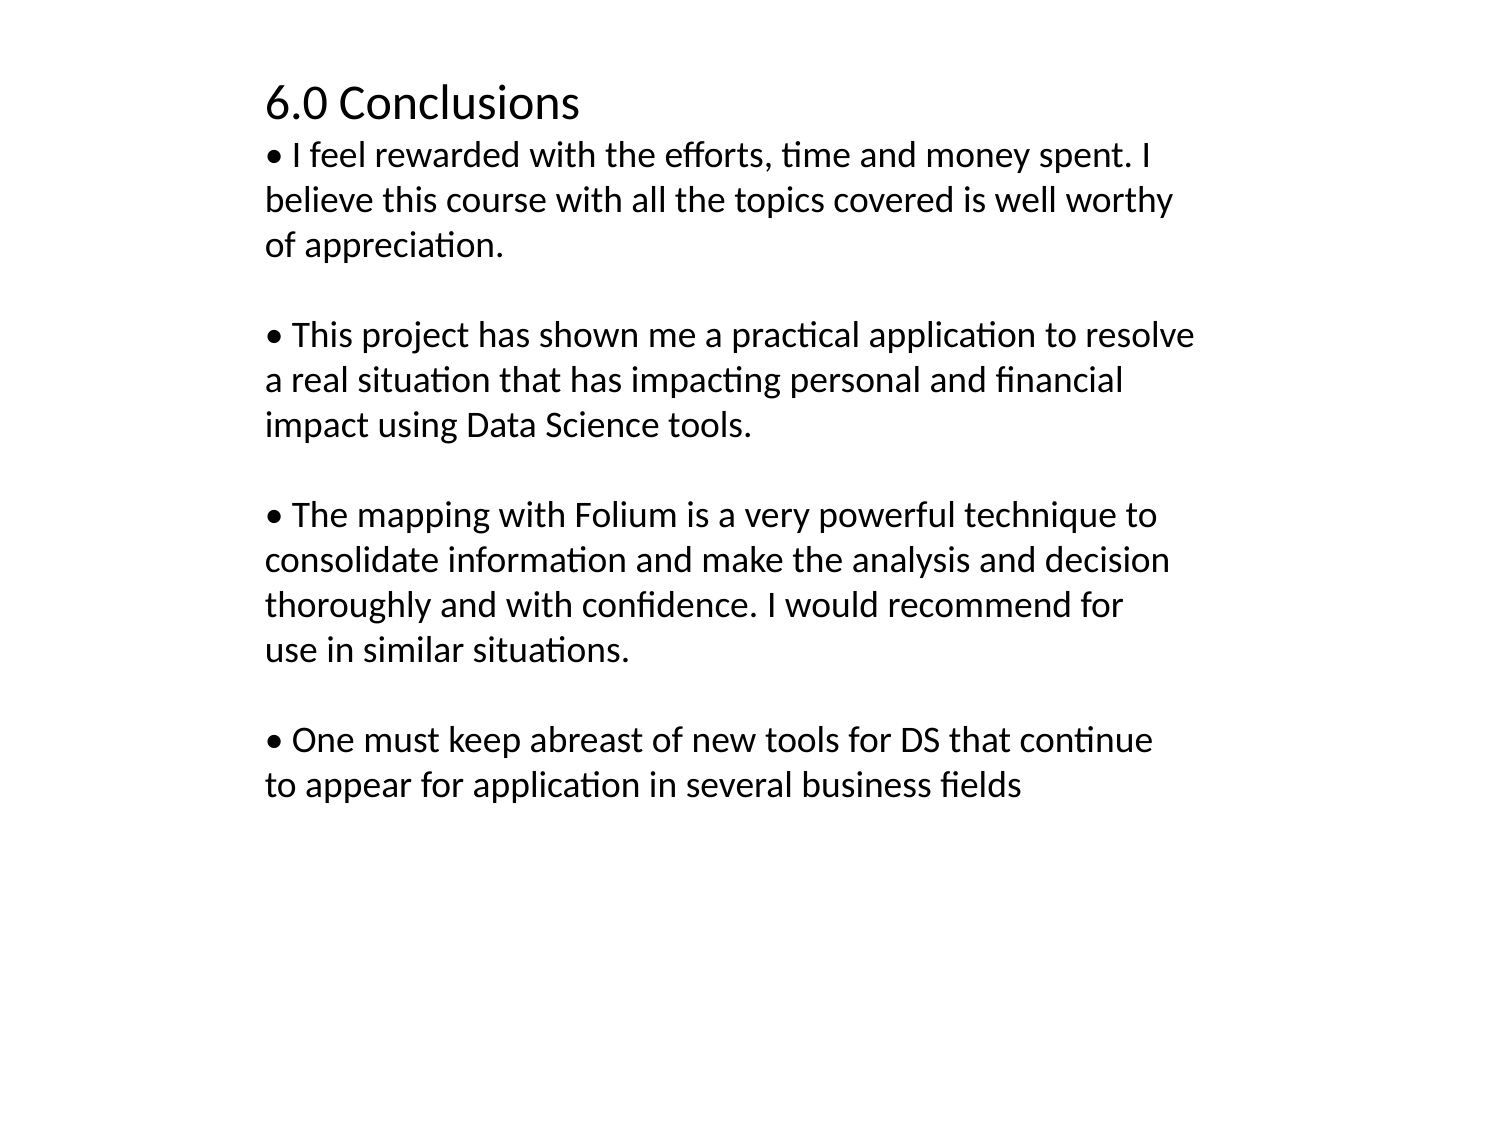

6.0 Conclusions
• I feel rewarded with the efforts, time and money spent. I
believe this course with all the topics covered is well worthy
of appreciation.

• This project has shown me a practical application to resolve
a real situation that has impacting personal and financial
impact using Data Science tools.

• The mapping with Folium is a very powerful technique to
consolidate information and make the analysis and decision
thoroughly and with confidence. I would recommend for
use in similar situations.

• One must keep abreast of new tools for DS that continue
to appear for application in several business fields